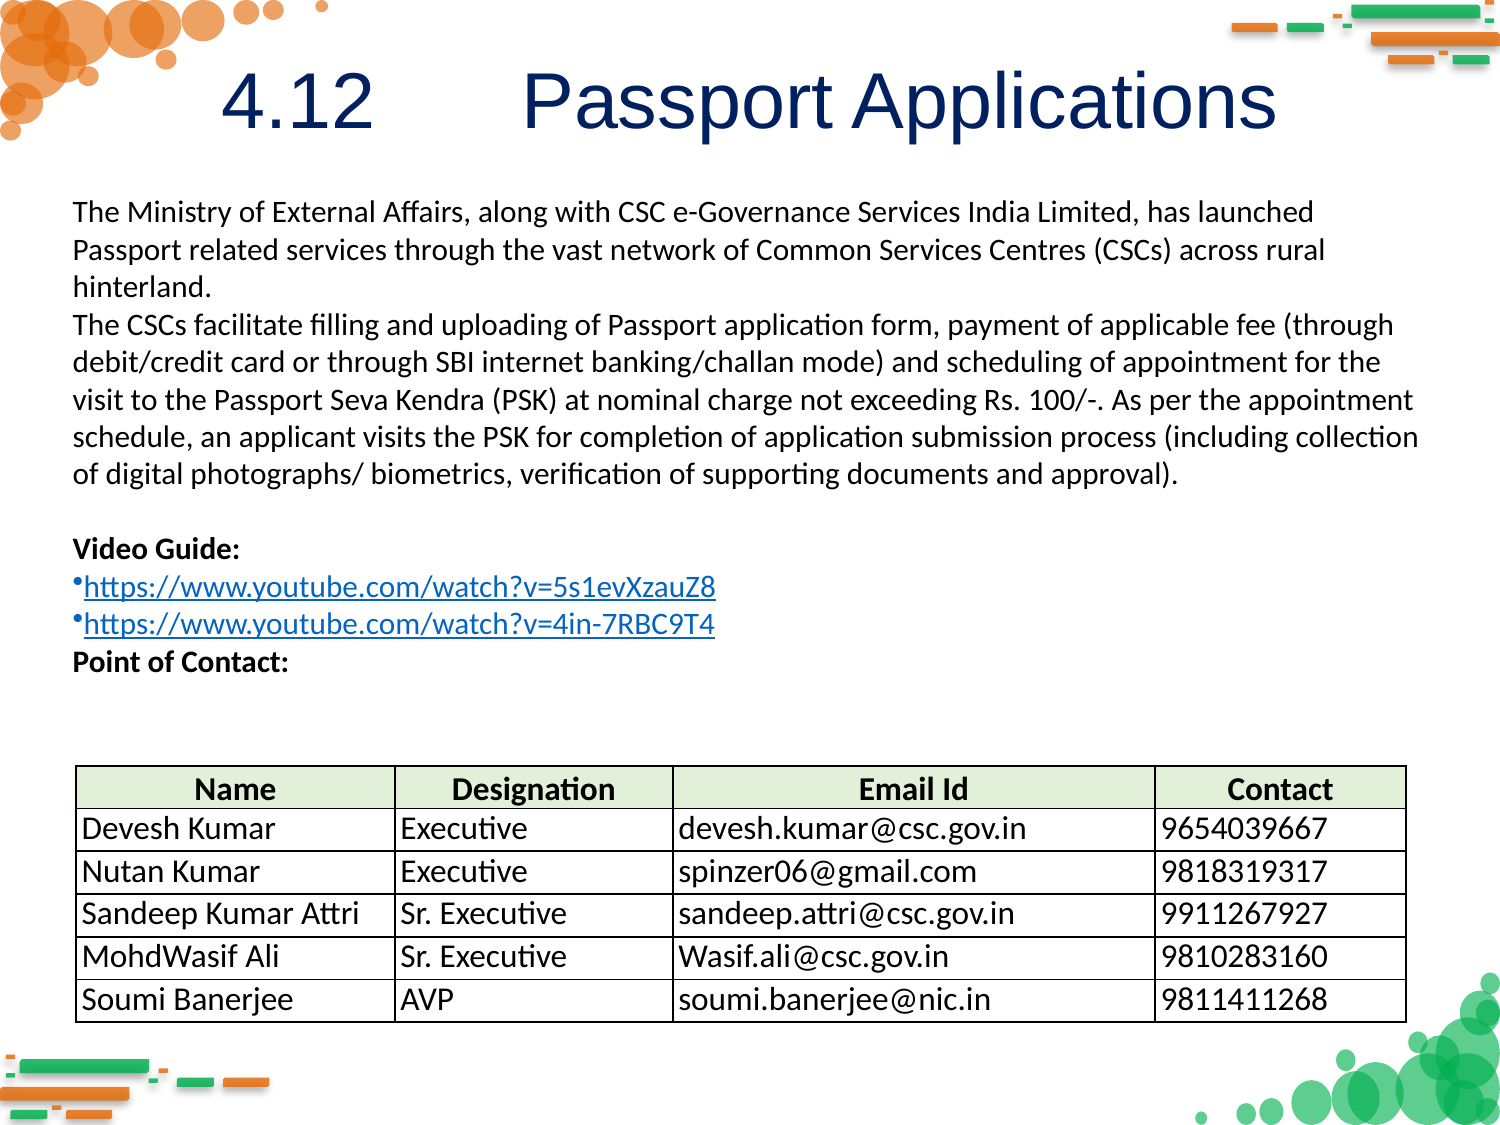

# 4.12	Passport Applications
The Ministry of External Affairs, along with CSC e-Governance Services India Limited, has launched Passport related services through the vast network of Common Services Centres (CSCs) across rural hinterland.
The CSCs facilitate filling and uploading of Passport application form, payment of applicable fee (through debit/credit card or through SBI internet banking/challan mode) and scheduling of appointment for the visit to the Passport Seva Kendra (PSK) at nominal charge not exceeding Rs. 100/-. As per the appointment schedule, an applicant visits the PSK for completion of application submission process (including collection of digital photographs/ biometrics, verification of supporting documents and approval).

Video Guide:
https://www.youtube.com/watch?v=5s1evXzauZ8
https://www.youtube.com/watch?v=4in-7RBC9T4
Point of Contact:

| Name | Designation | Email Id | Contact |
| --- | --- | --- | --- |
| Devesh Kumar | Executive | devesh.kumar@csc.gov.in | 9654039667 |
| Nutan Kumar | Executive | spinzer06@gmail.com | 9818319317 |
| Sandeep Kumar Attri | Sr. Executive | sandeep.attri@csc.gov.in | 9911267927 |
| MohdWasif Ali | Sr. Executive | Wasif.ali@csc.gov.in | 9810283160 |
| Soumi Banerjee | AVP | soumi.banerjee@nic.in | 9811411268 |